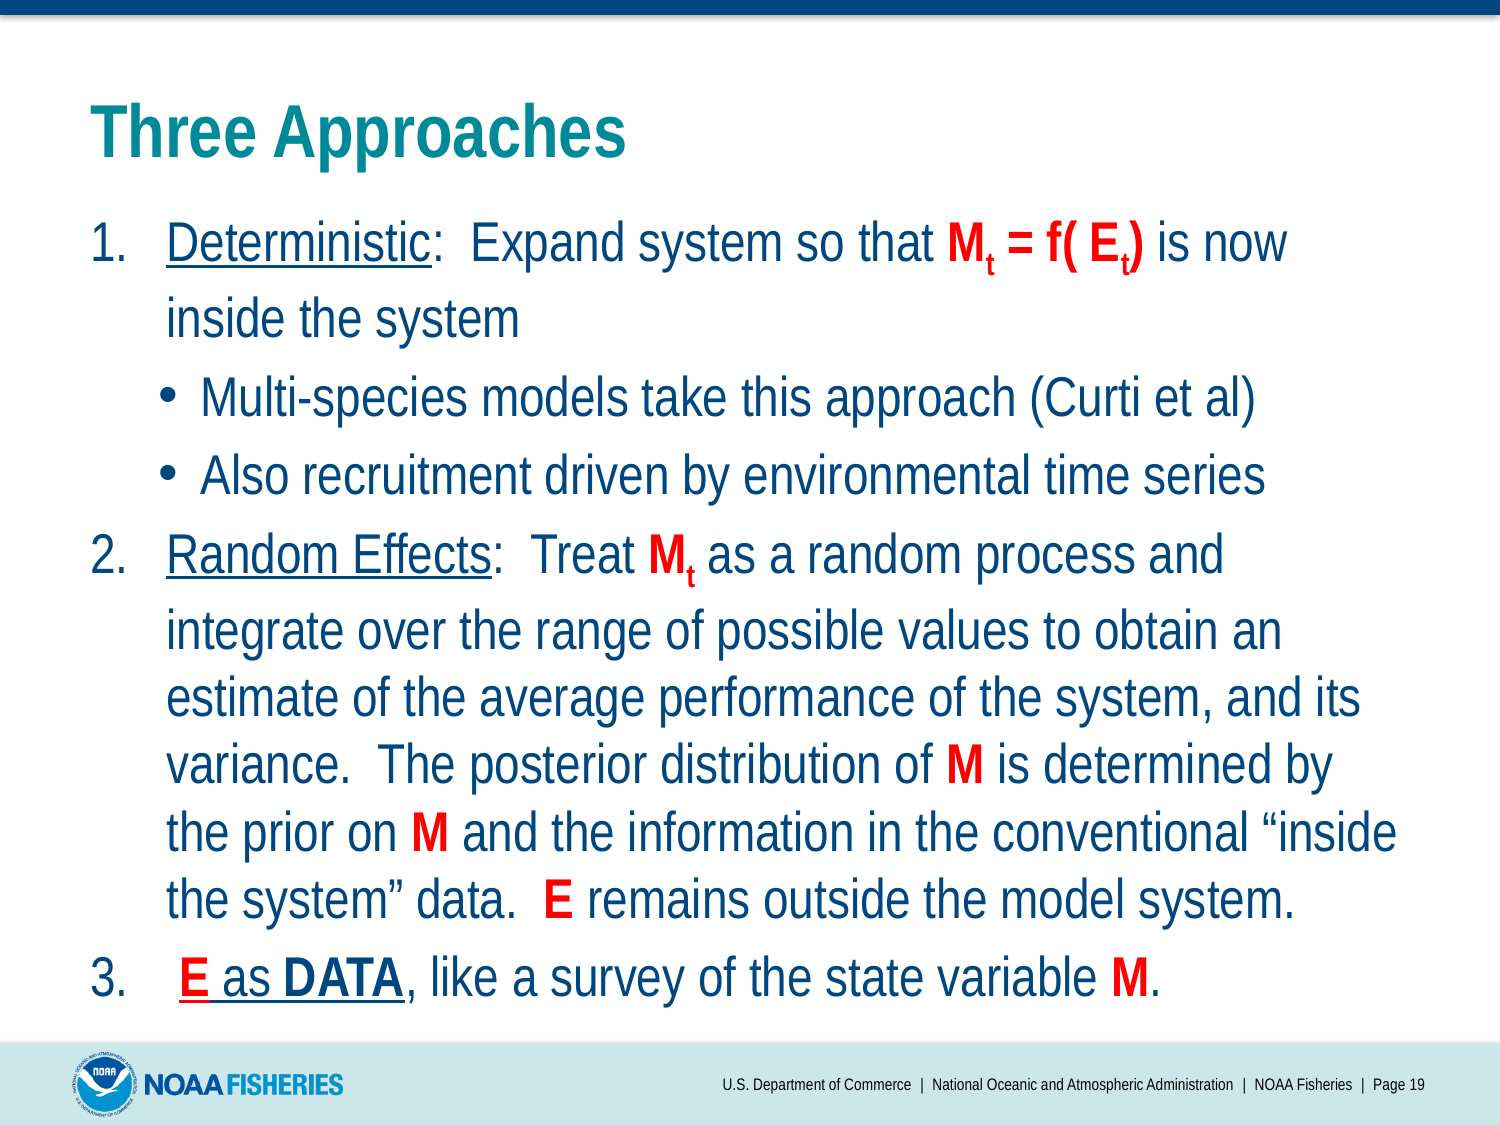

# Three Approaches
Deterministic:  Expand system so that Mt = f( Et) is now inside the system
Multi-species models take this approach (Curti et al)
Also recruitment driven by environmental time series
Random Effects:  Treat Mt as a random process and integrate over the range of possible values to obtain an estimate of the average performance of the system, and its variance.  The posterior distribution of M is determined by the prior on M and the information in the conventional “inside the system” data.  E remains outside the model system.
 E as DATA, like a survey of the state variable M.
U.S. Department of Commerce | National Oceanic and Atmospheric Administration | NOAA Fisheries | Page 19